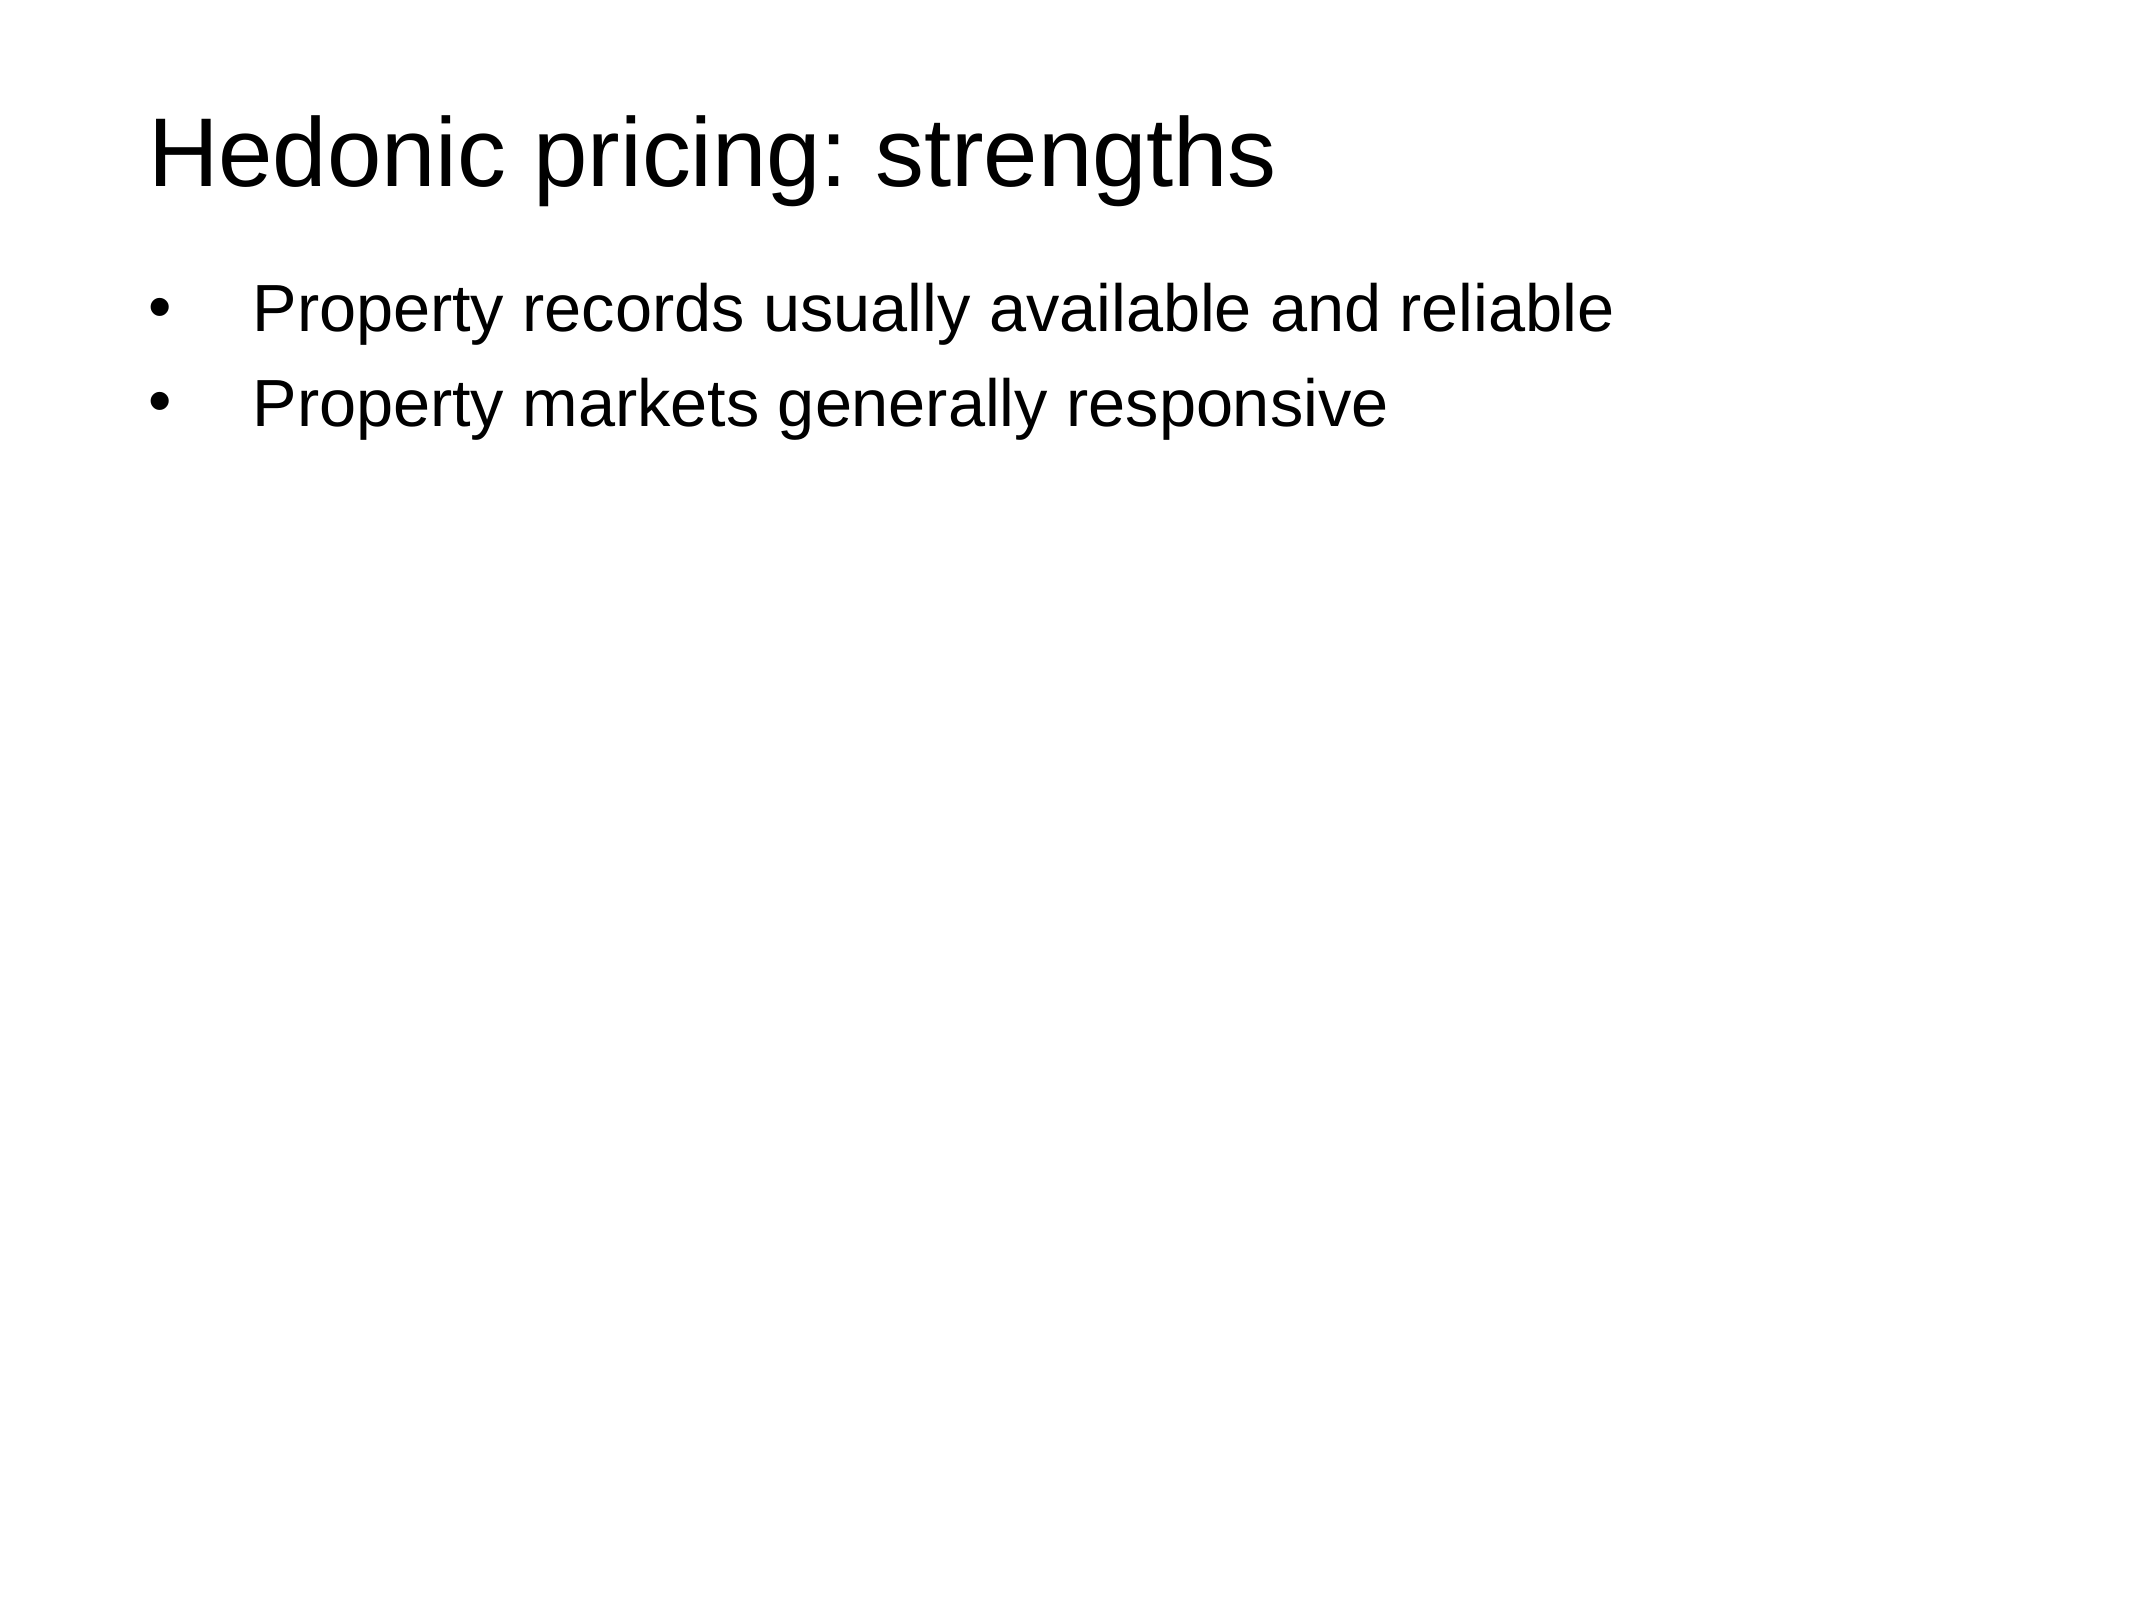

# Hedonic pricing: strengths
Property records usually available and reliable
Property markets generally responsive